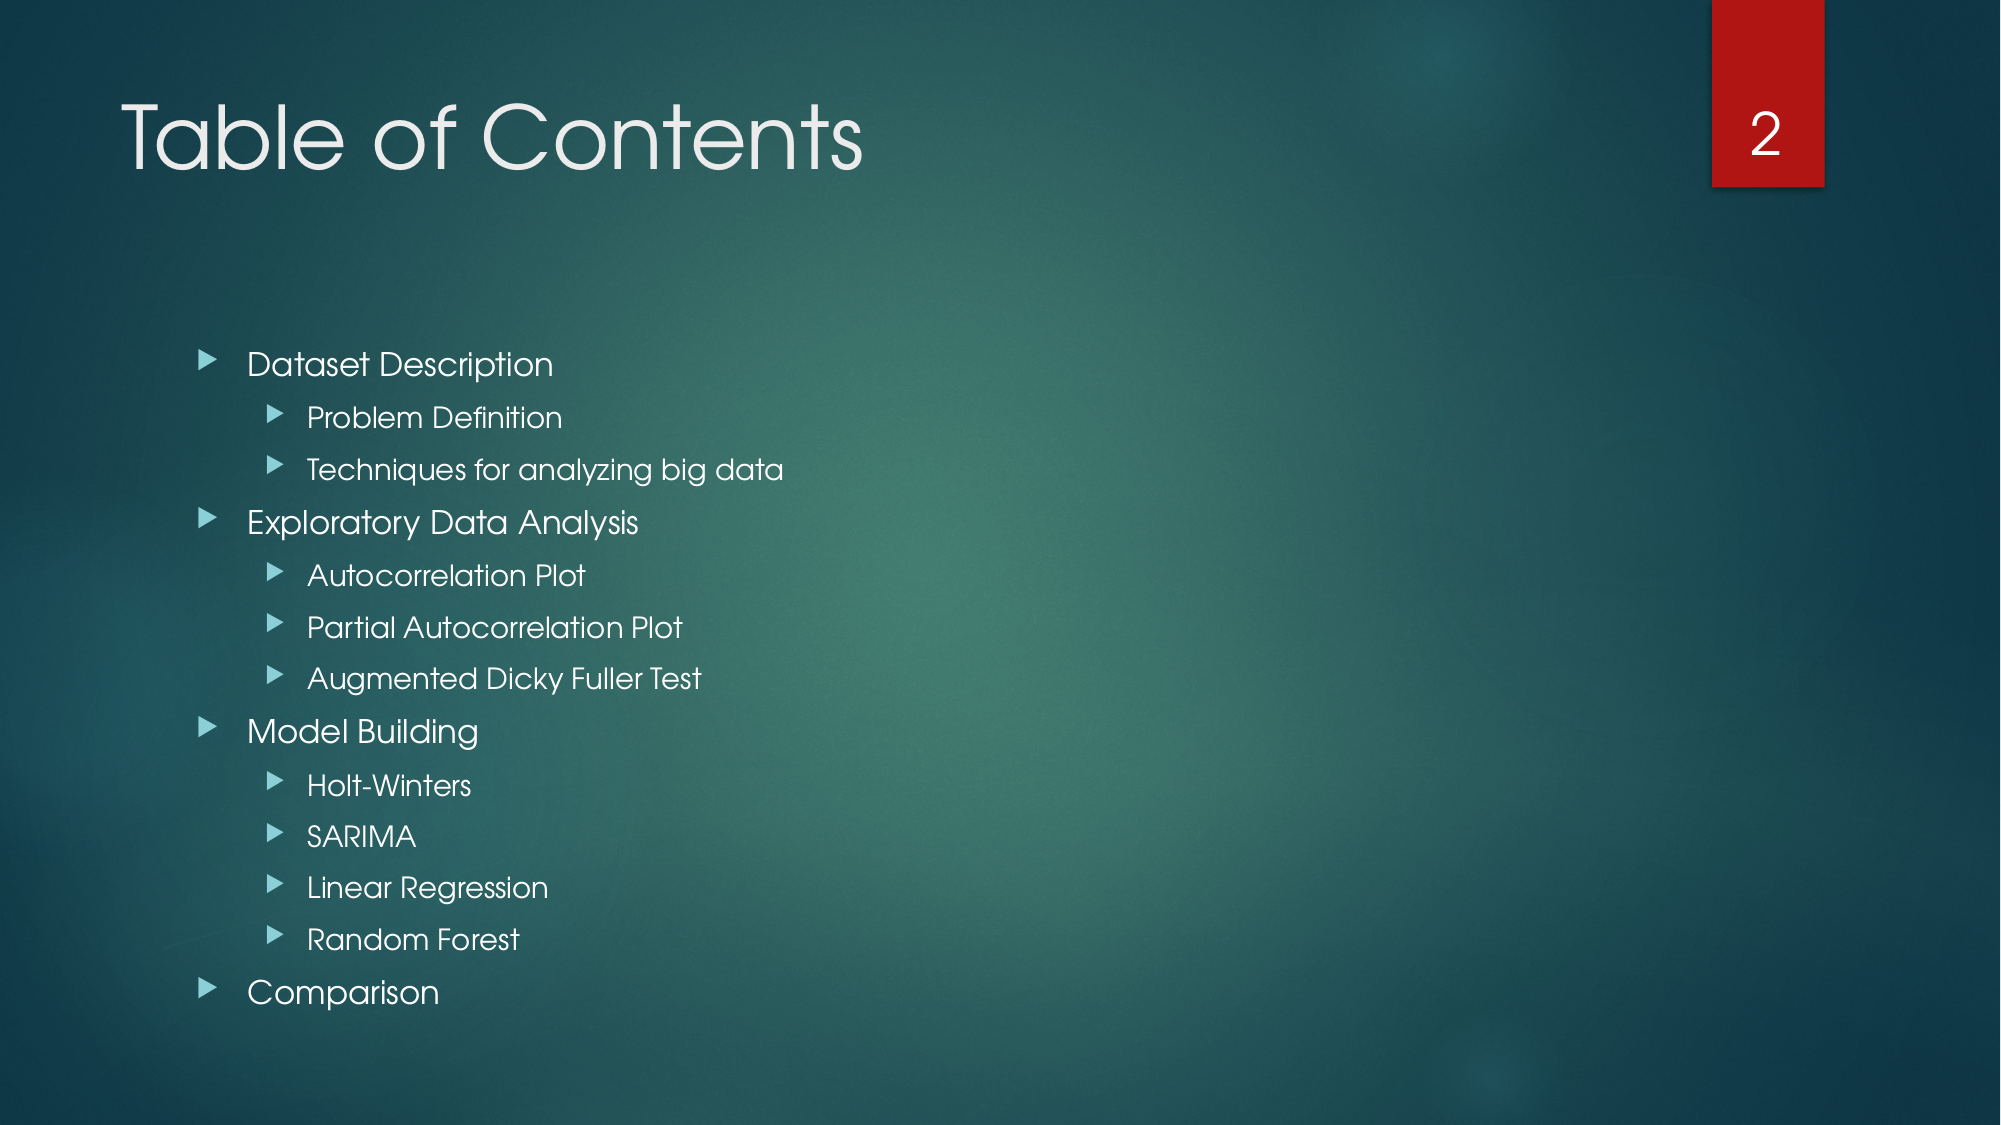

2
# Table of Contents
Dataset Description
Problem Definition
Techniques for analyzing big data
Exploratory Data Analysis
Autocorrelation Plot
Partial Autocorrelation Plot
Augmented Dicky Fuller Test
Model Building
Holt-Winters
SARIMA
Linear Regression
Random Forest
Comparison